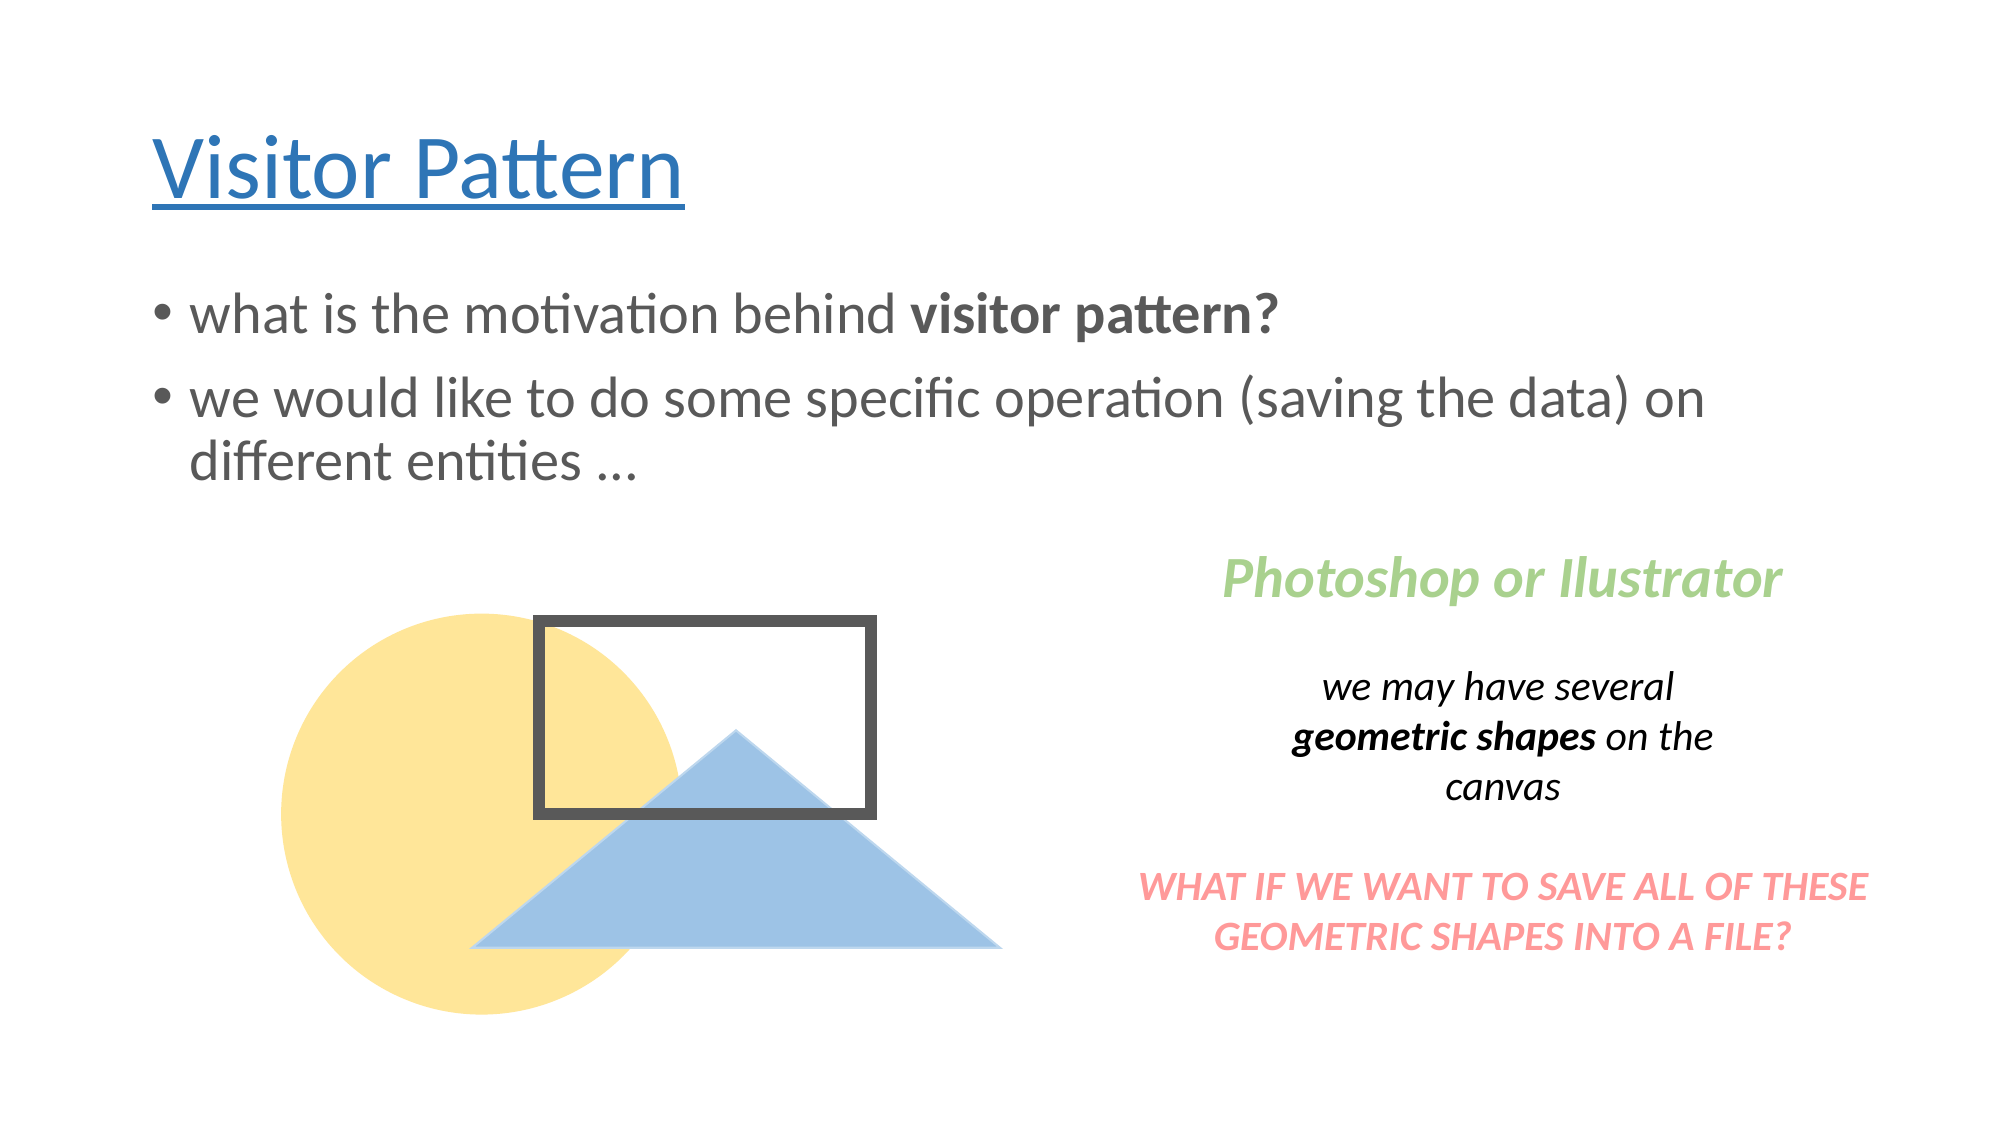

# Visitor Pattern
what is the motivation behind visitor pattern?
we would like to do some specific operation (saving the data) on different entities ...

Photoshop or Ilustrator

we may have several
geometric shapes on the
canvas

WHAT IF WE WANT TO SAVE ALL OF THESE
GEOMETRIC SHAPES INTO A FILE?